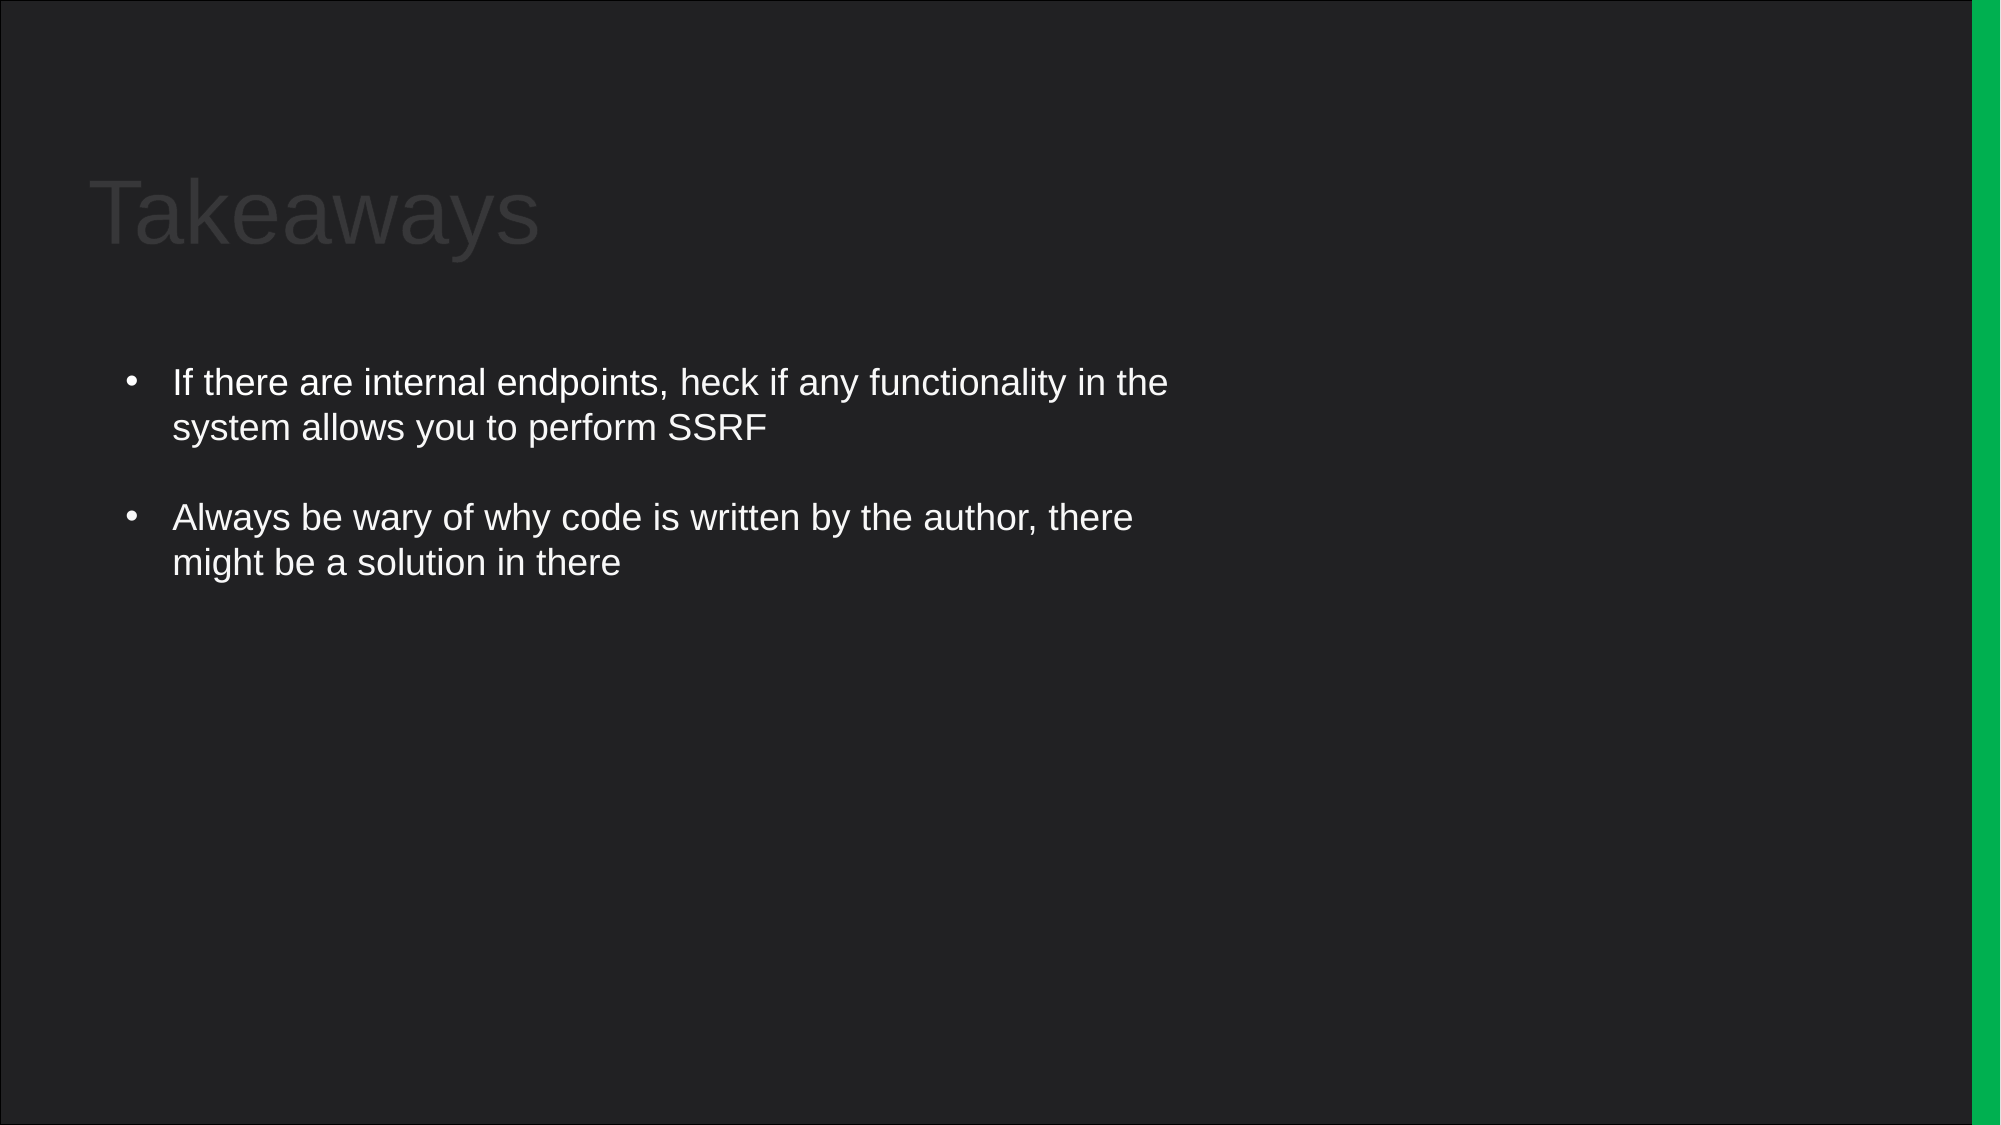

Takeaways
If there are internal endpoints, heck if any functionality in the system allows you to perform SSRF

Always be wary of why code is written by the author, there might be a solution in there